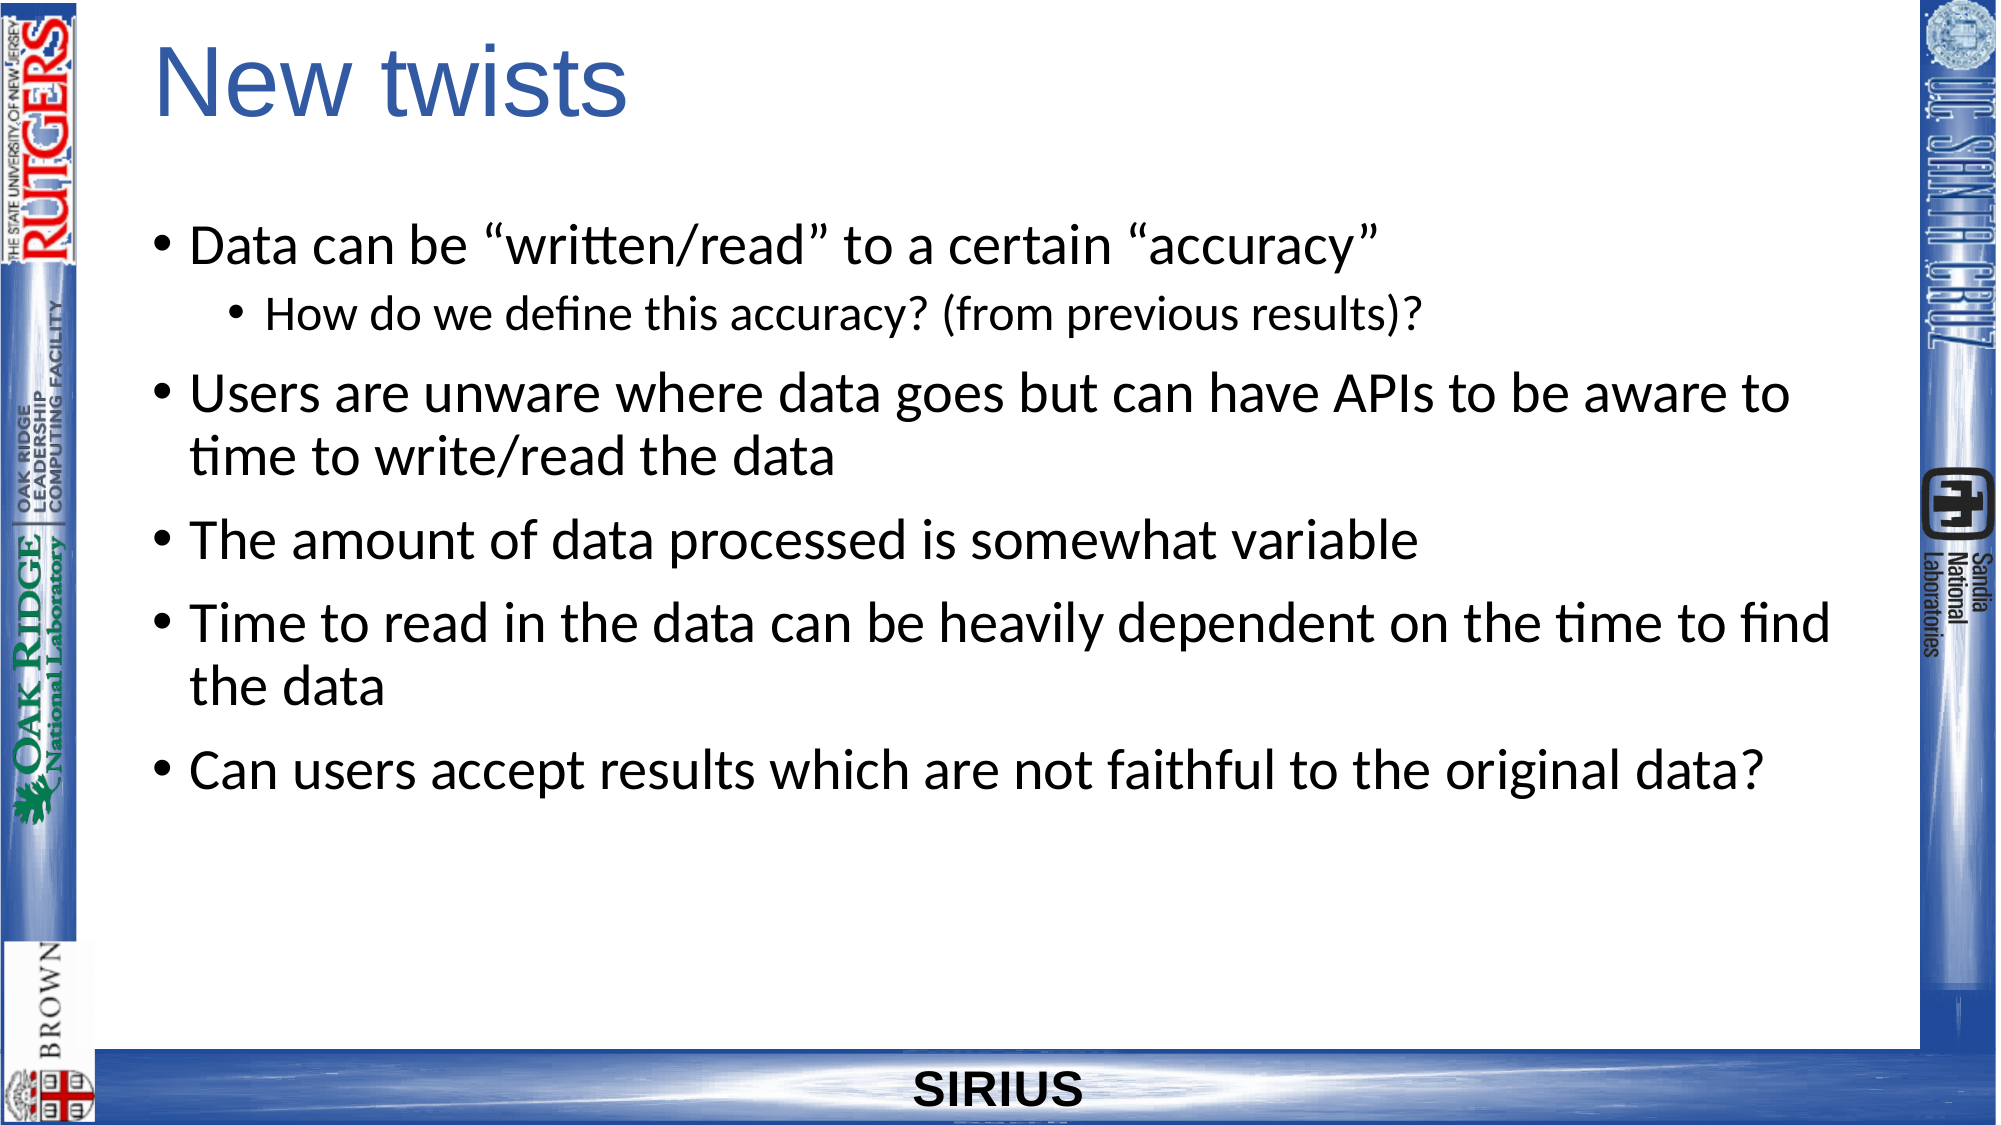

# New twists
Data can be “written/read” to a certain “accuracy”
How do we define this accuracy? (from previous results)?
Users are unware where data goes but can have APIs to be aware to time to write/read the data
The amount of data processed is somewhat variable
Time to read in the data can be heavily dependent on the time to find the data
Can users accept results which are not faithful to the original data?